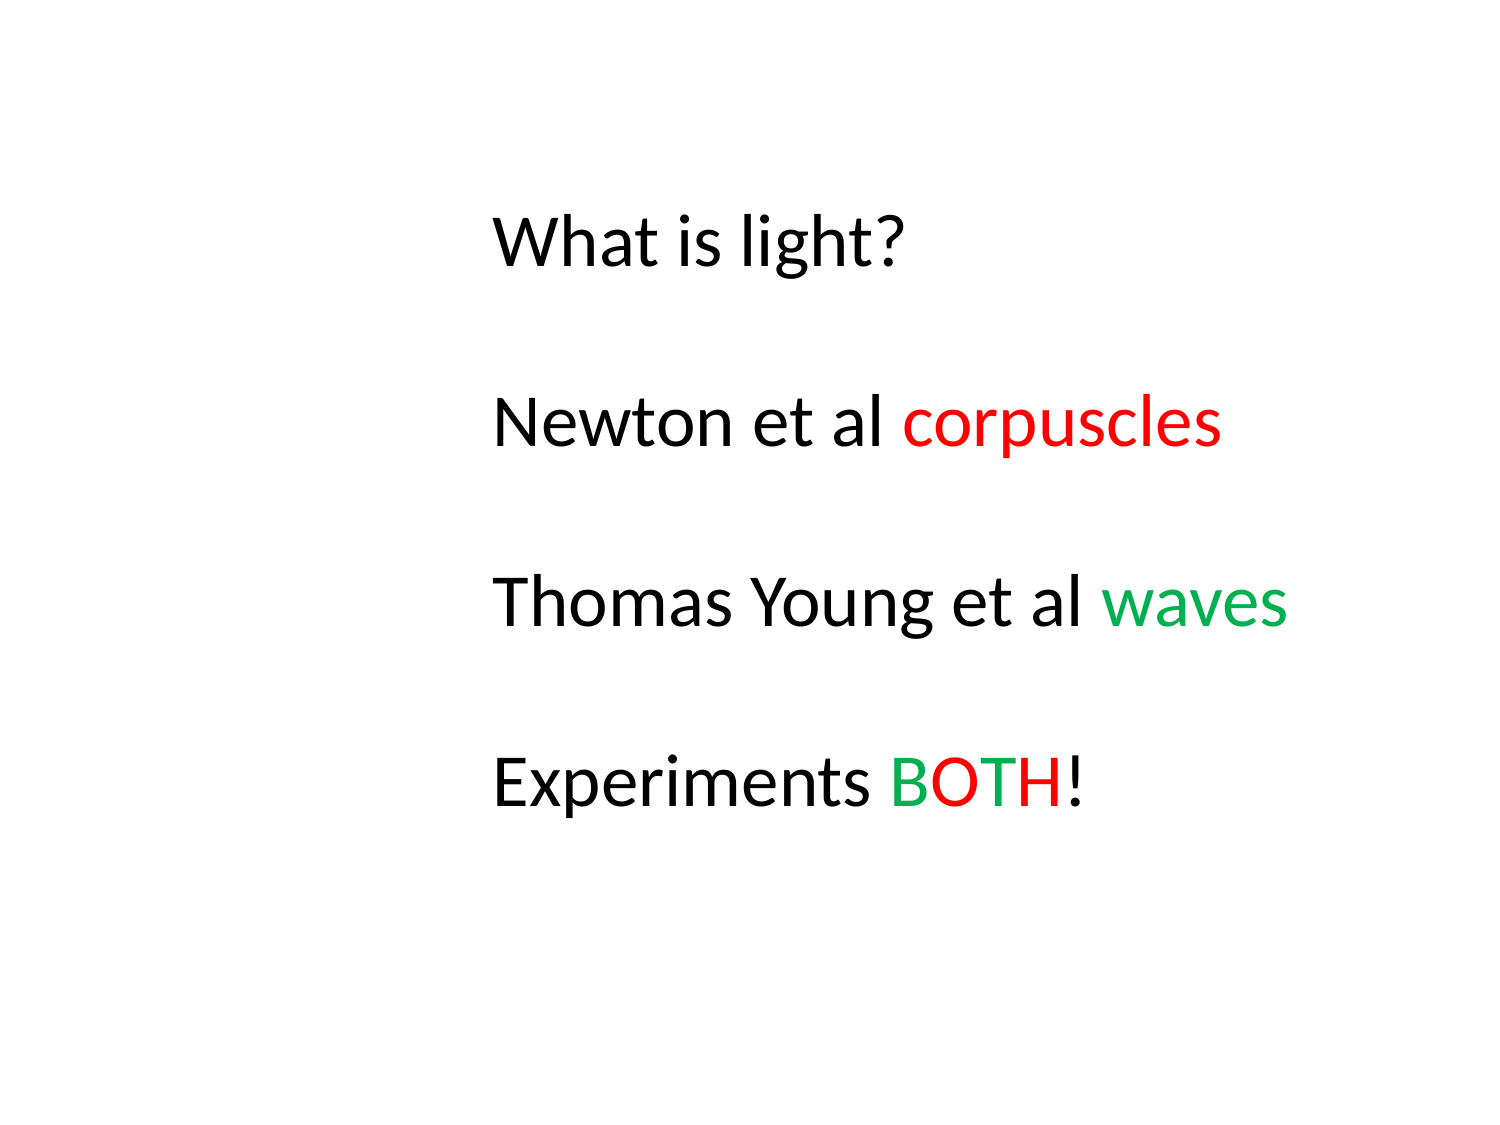

What is light?

Newton et al corpuscles

Thomas Young et al waves

Experiments BOTH!